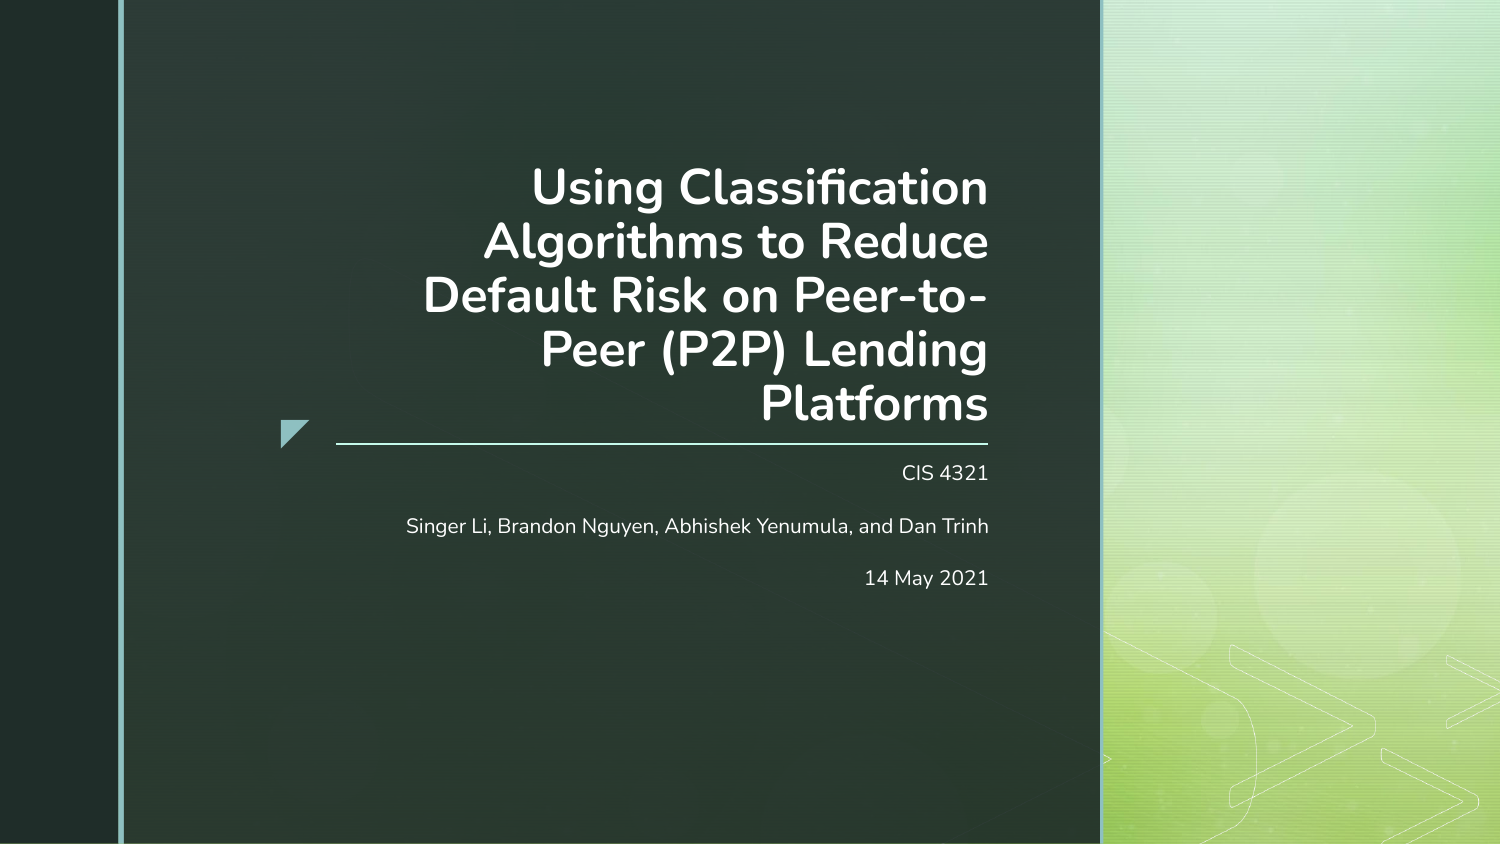

# Using Classification Algorithms to Reduce Default Risk on Peer-to-Peer (P2P) Lending Platforms
CIS 4321
Singer Li, Brandon Nguyen, Abhishek Yenumula, and Dan Trinh
14 May 2021